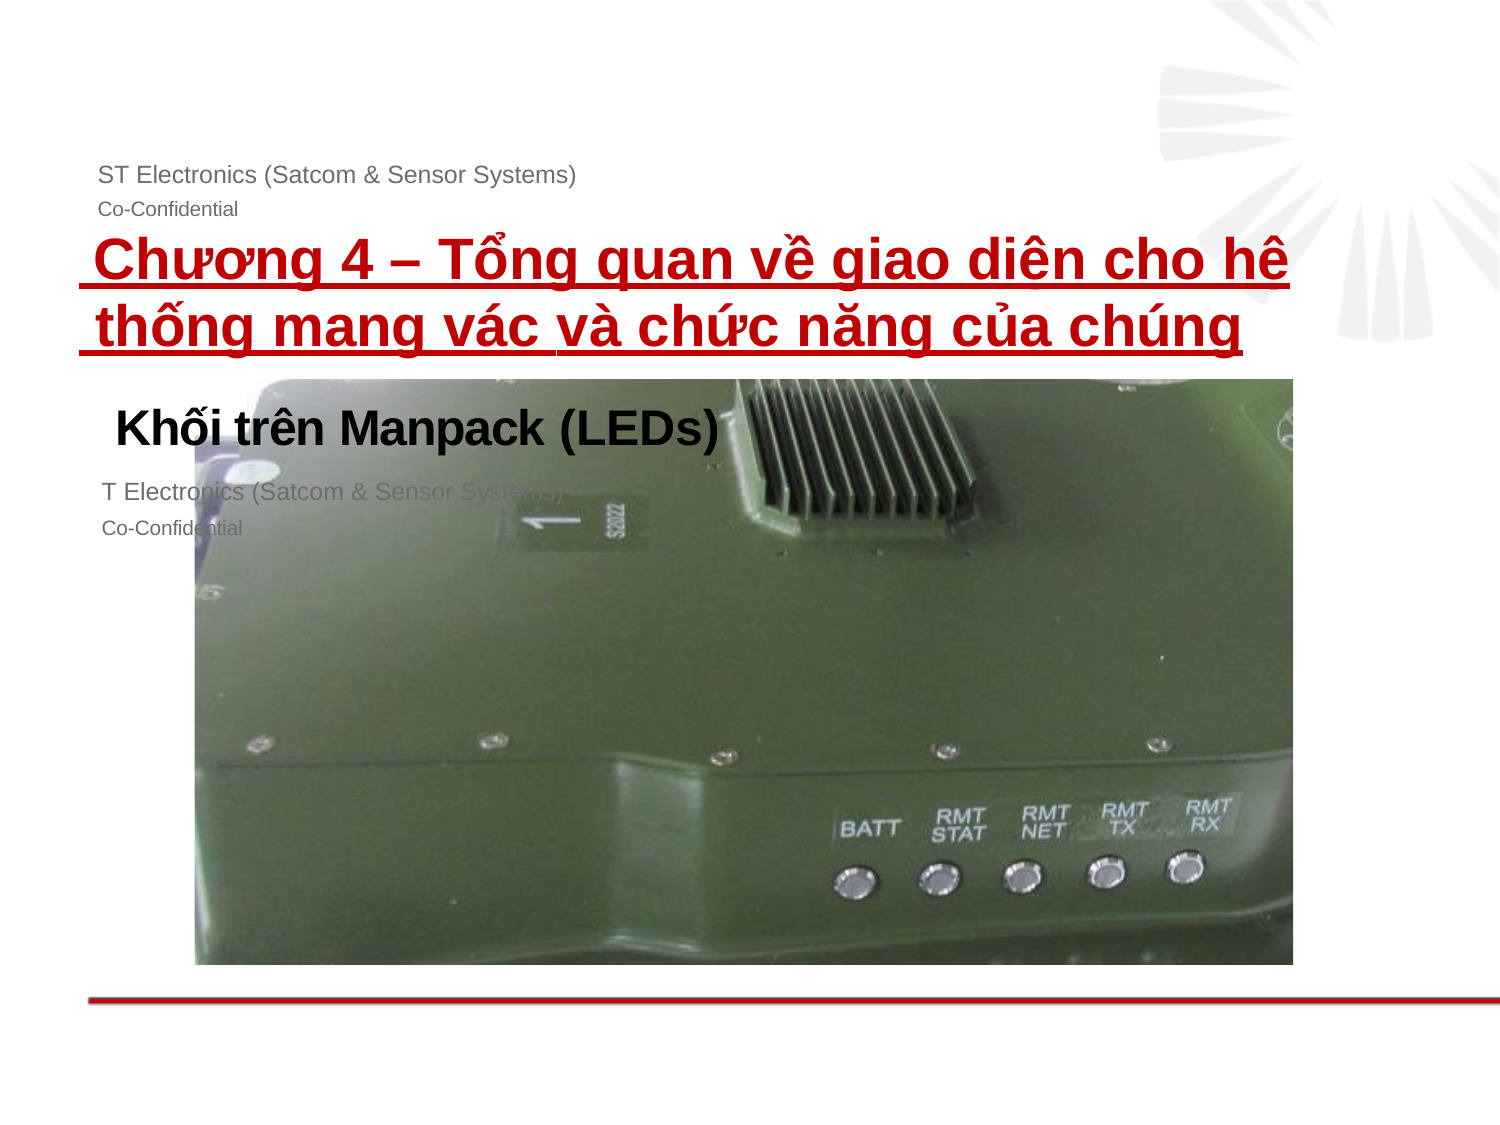

ST Electronics (Satcom & Sensor Systems)
Co-Confidential
 Chương 4 – Tổng quan về giao diện cho hệ  thống mang vác và chức năng của chúng
Khối trên Manpack (LEDs)
T Electronics (Satcom & Sensor Systems)
Co-Confidential